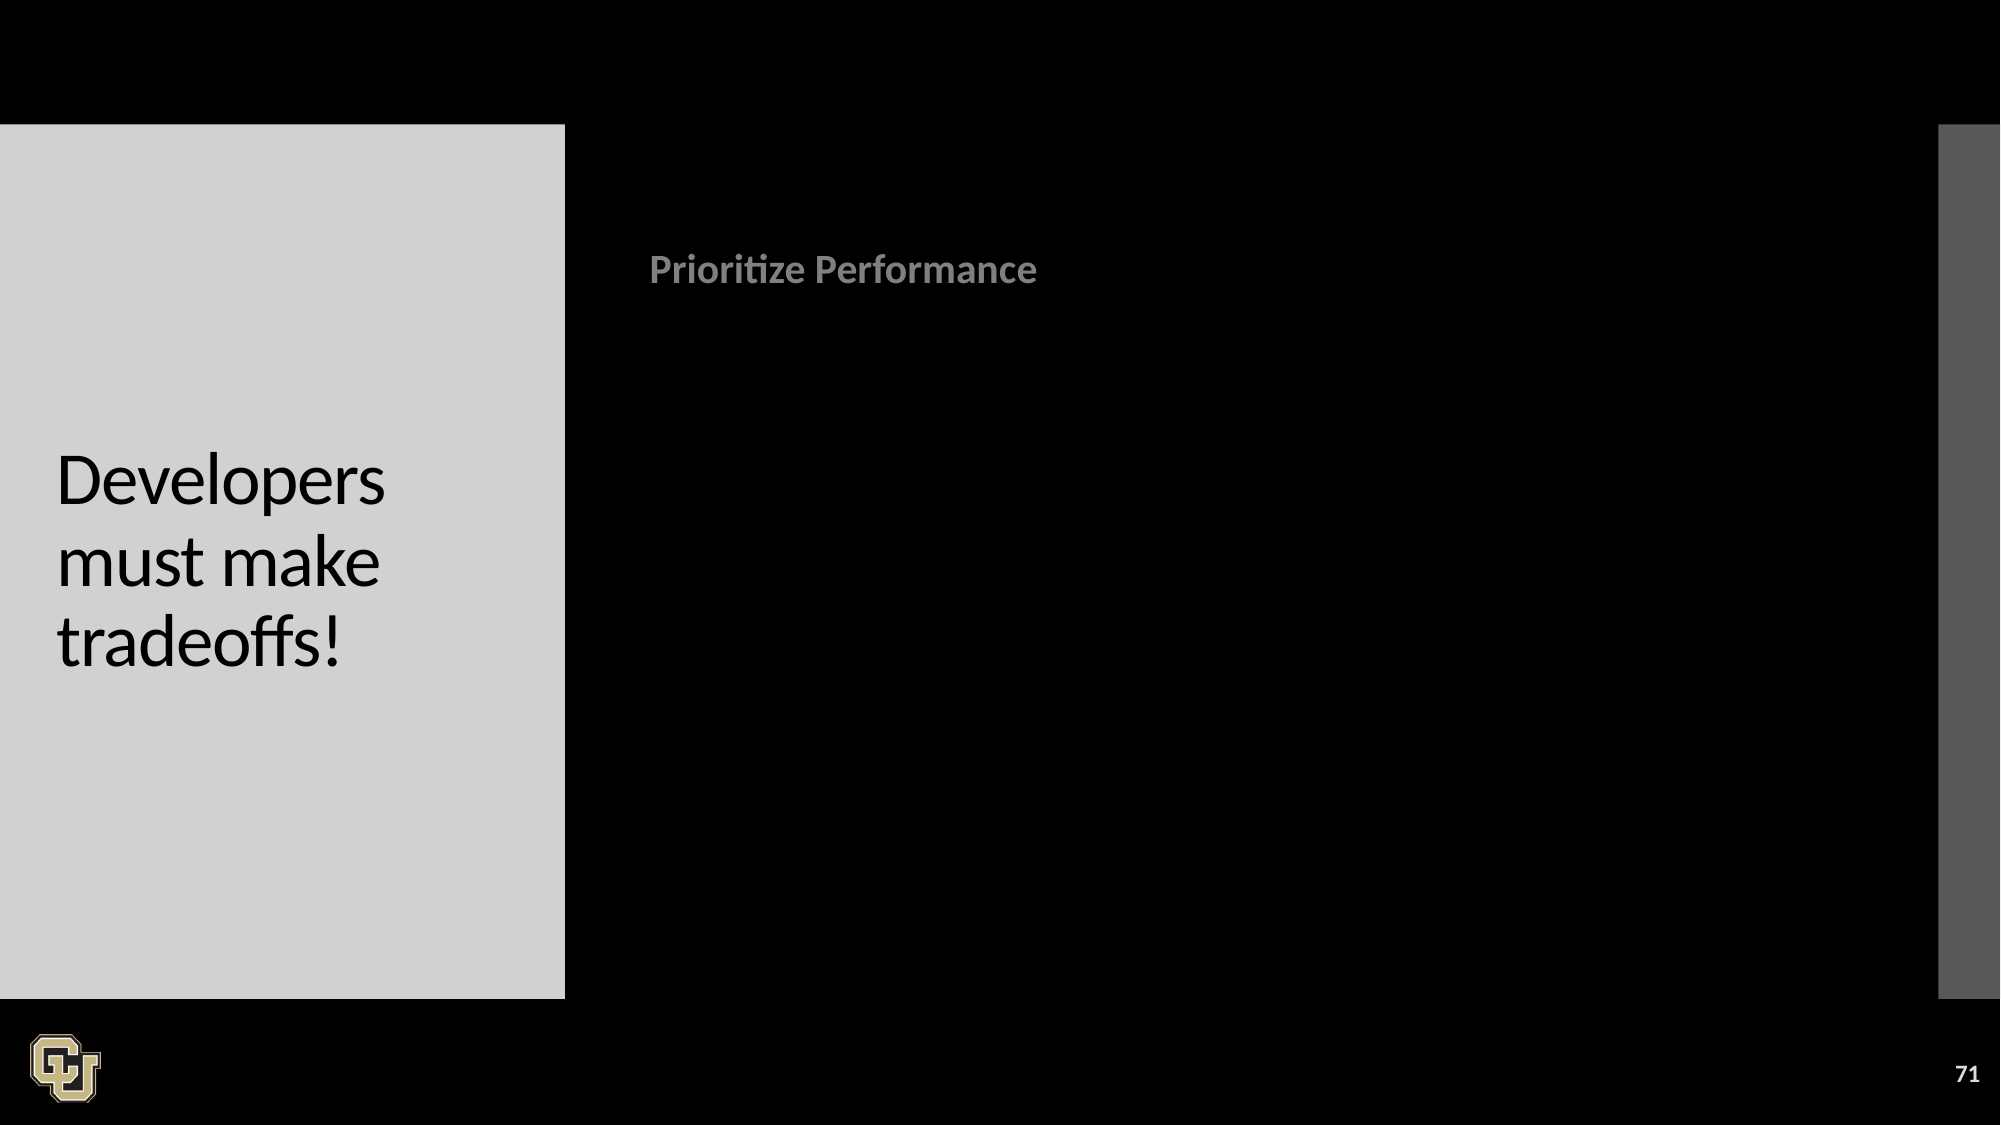

Prioritize Performance

# Developers must make tradeoffs!
71